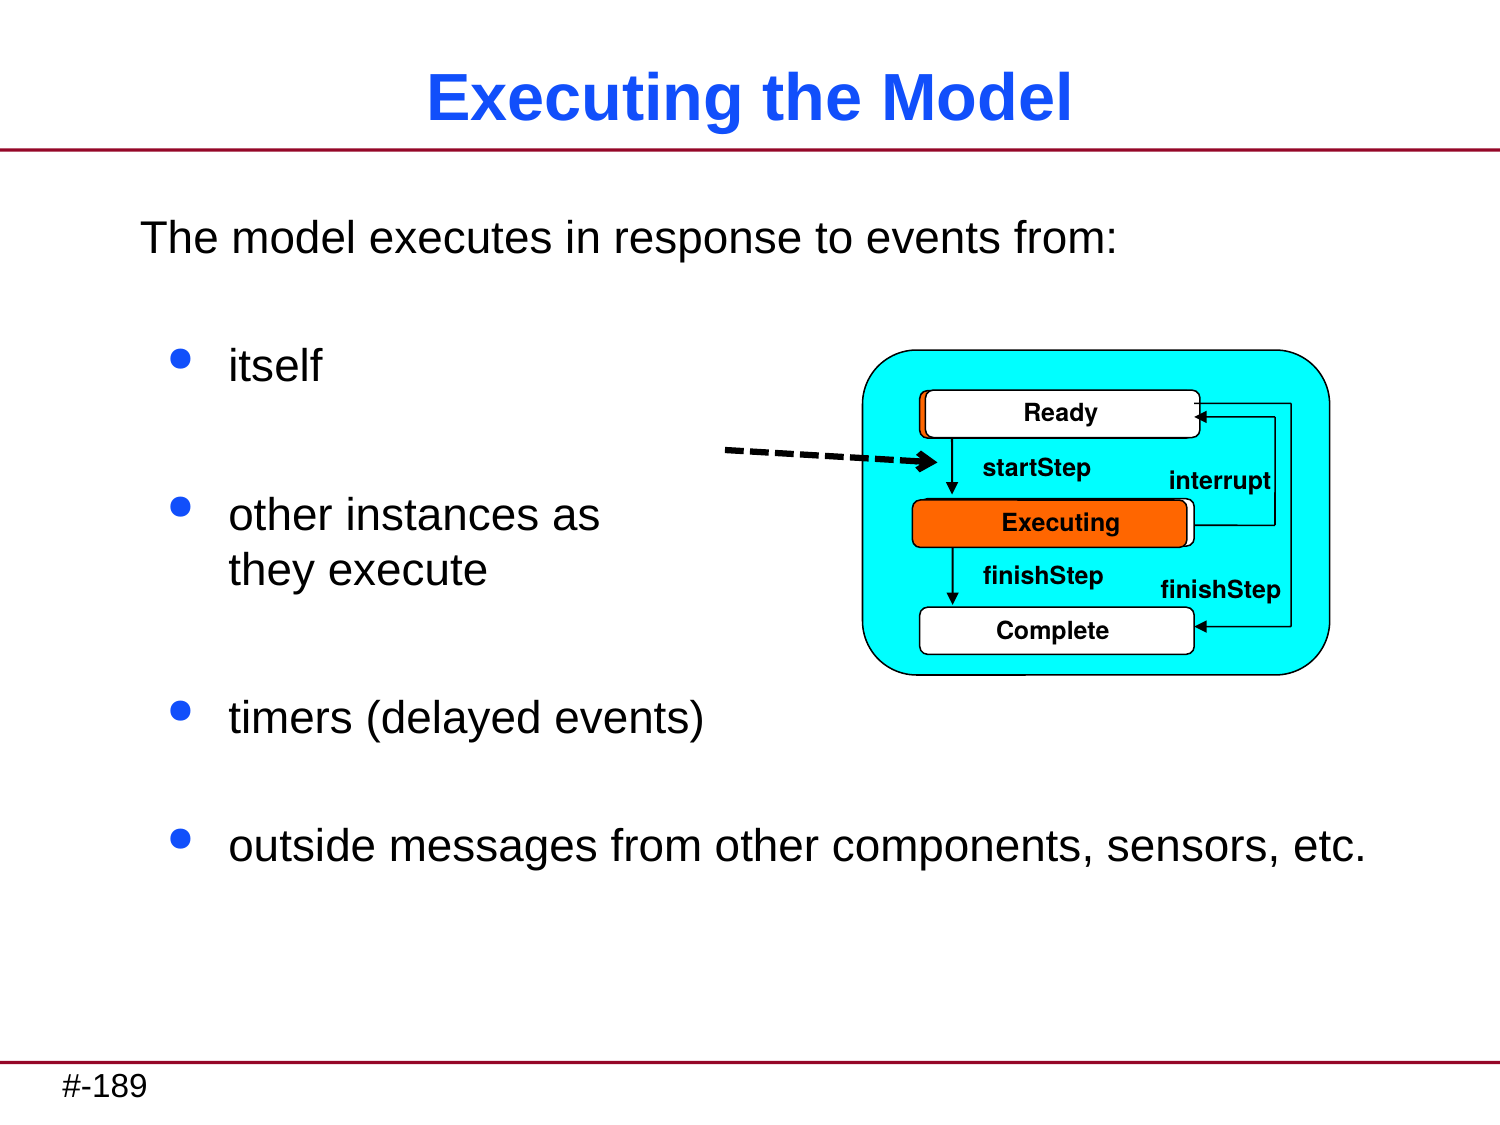

# Executing the Model
The model executes in response to events from:

itself

other instances as
they execute

timers (delayed events)

outside messages from other components, sensors, etc.

Ready

startStep
interrupt

Executing

finishStep
finishStep

Complete